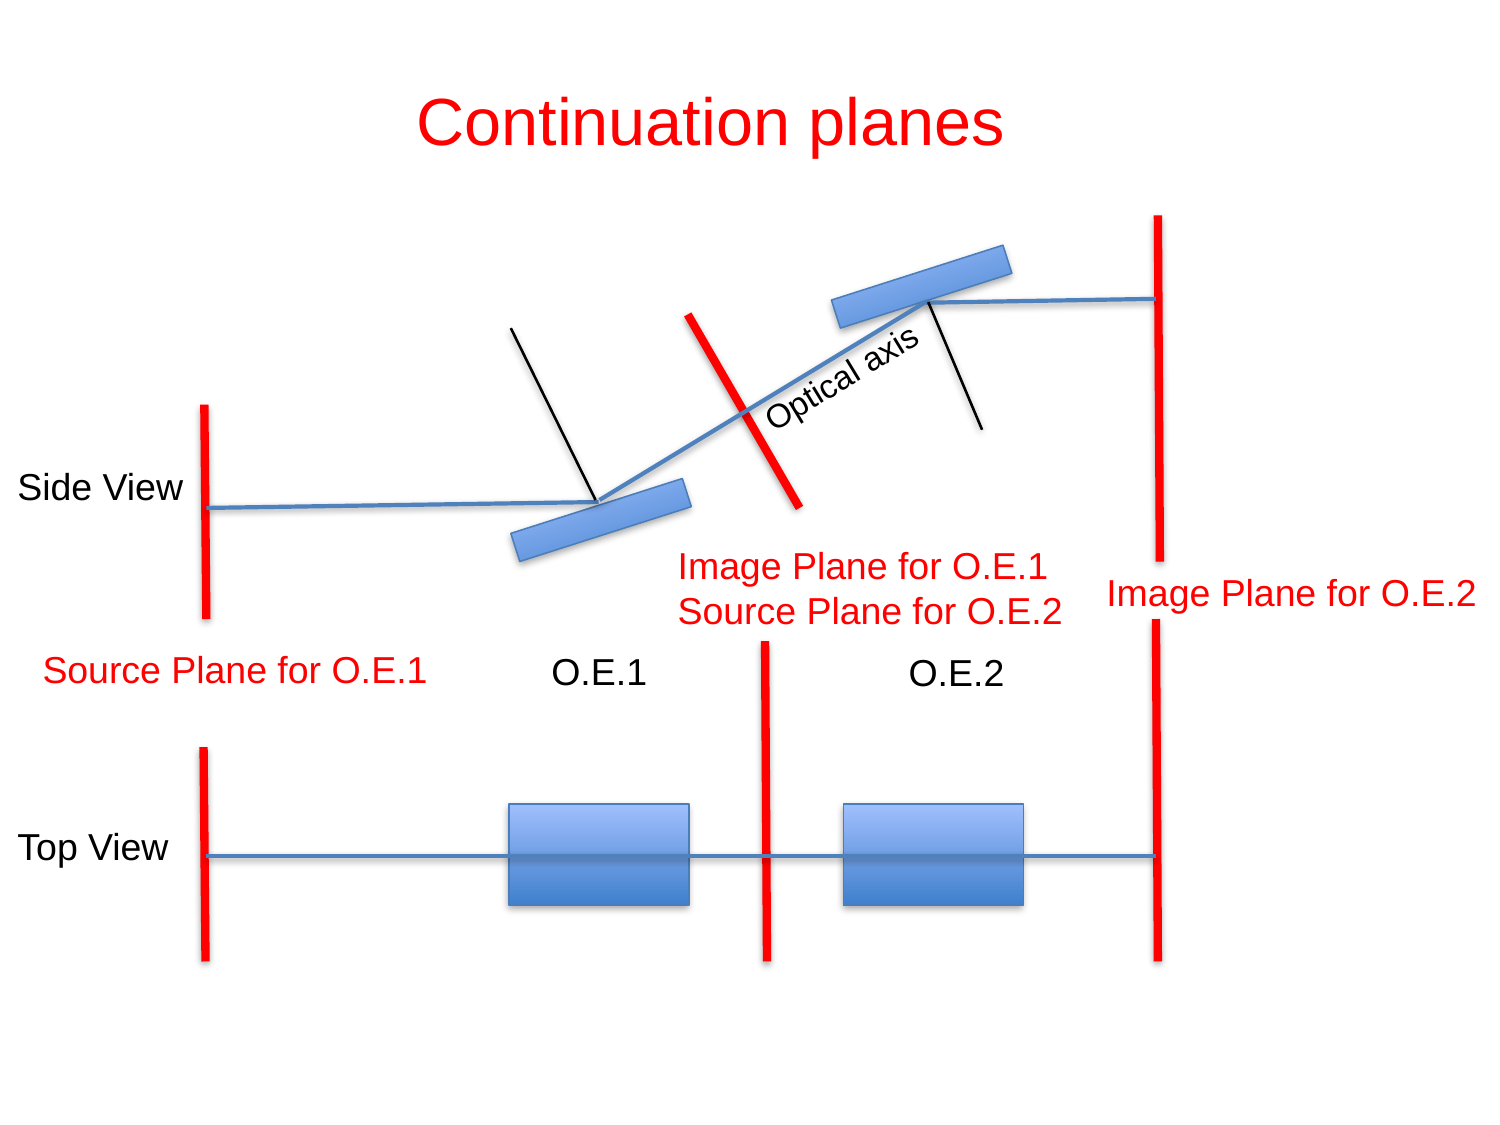

Continuation planes

Optical axis
Side View

Top View

Image Plane for O.E.1
Source Plane for O.E.2
Image Plane for O.E.2
Source Plane for O.E.1
O.E.1
O.E.2